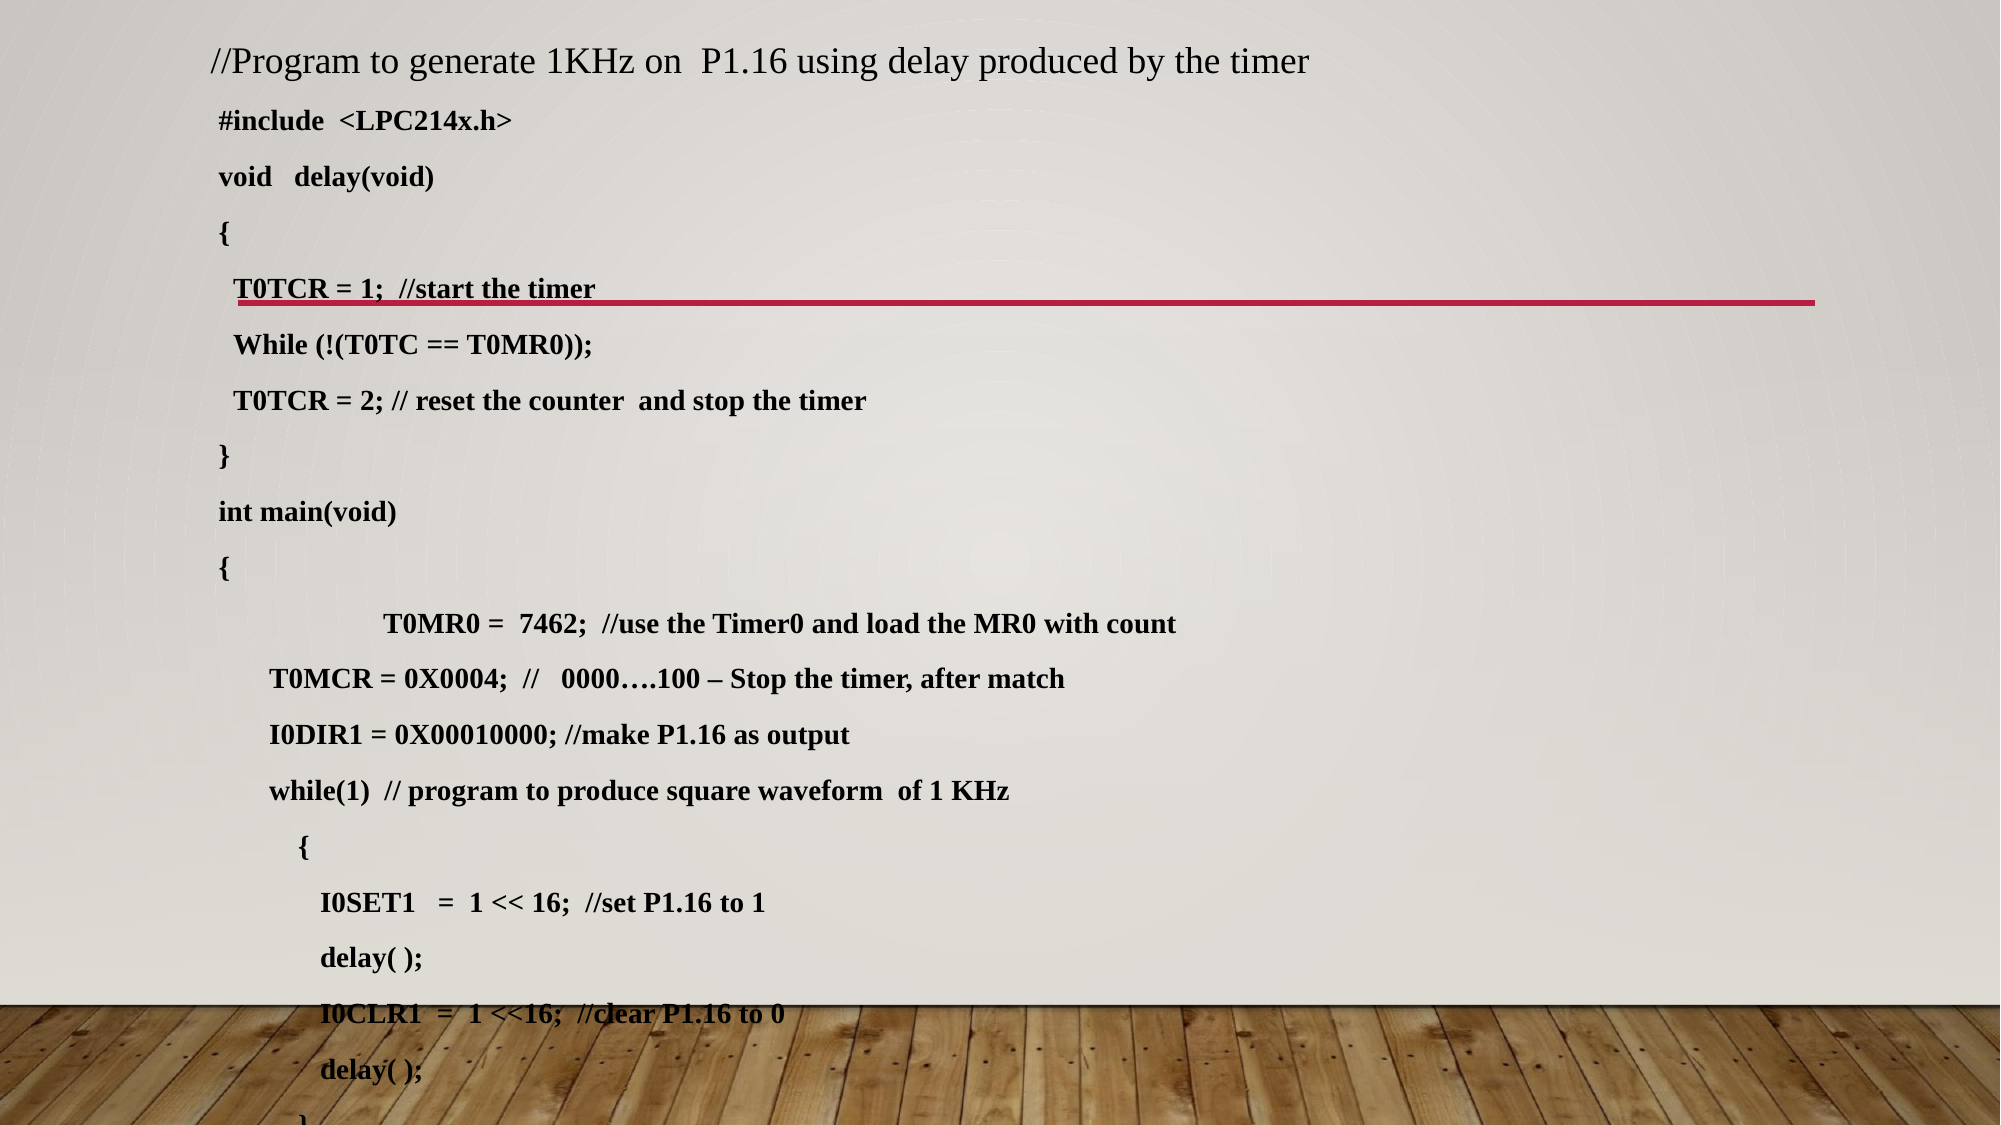

//Program to generate 1KHz on  P1.16 using delay produced by the timer
#include  <LPC214x.h>
void   delay(void)
{
  T0TCR = 1;  //start the timer
  While (!(T0TC == T0MR0));
  T0TCR = 2; // reset the counter  and stop the timer
}
int main(void)
{
	  T0MR0 =  7462;  //use the Timer0 and load the MR0 with count
       T0MCR = 0X0004;  //   0000….100 – Stop the timer, after match
       I0DIR1 = 0X00010000; //make P1.16 as output
       while(1)  // program to produce square waveform  of 1 KHz
           {
              I0SET1   =  1 << 16;  //set P1.16 to 1
              delay( );
              I0CLR1  =  1 <<16;  //clear P1.16 to 0
              delay( );
           }
}